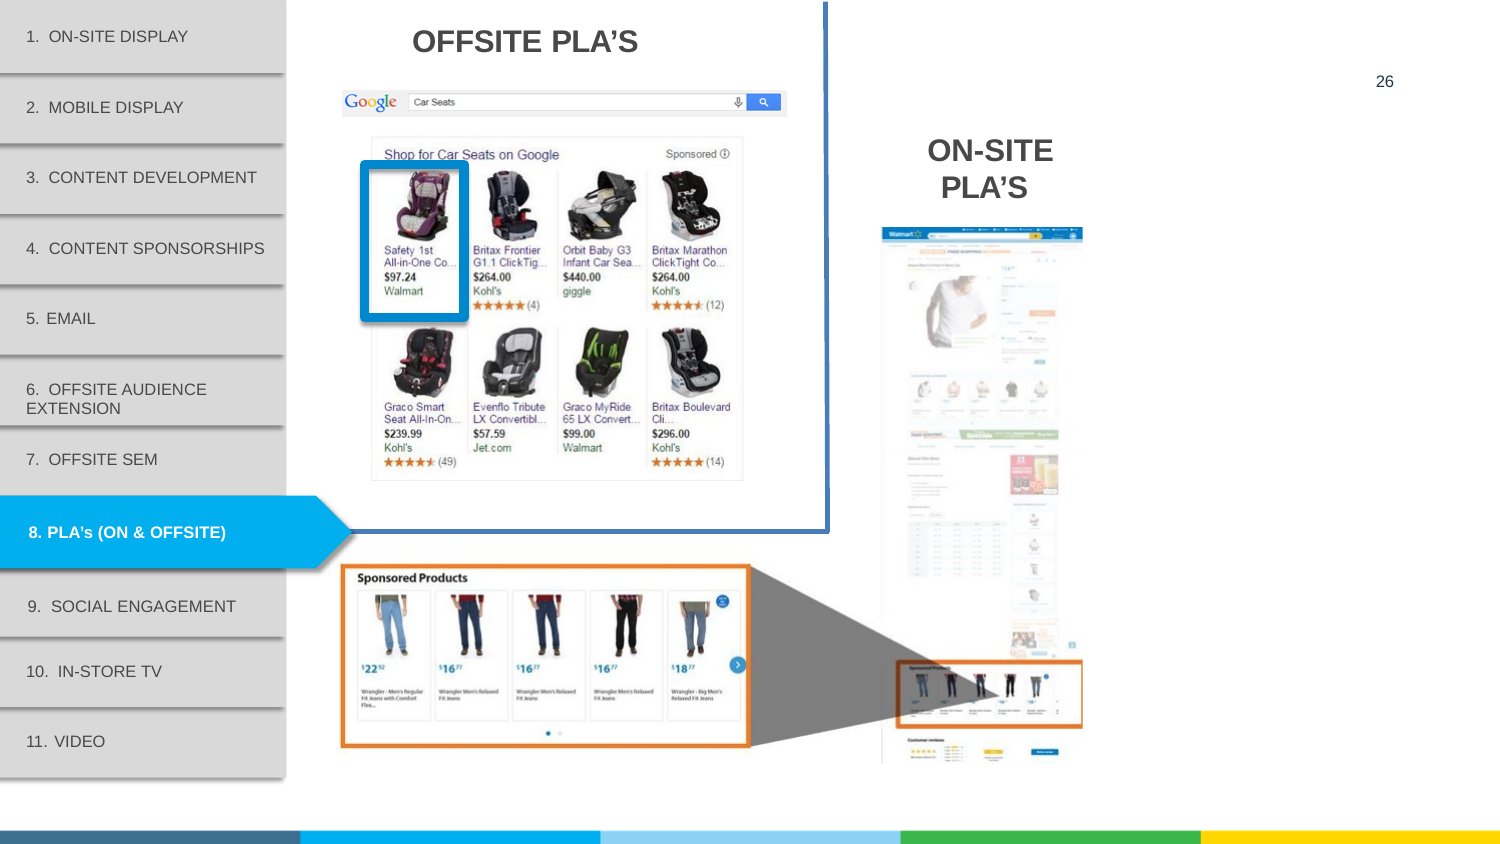

OFFSITE PLA’S
1.  ON-SITE DISPLAY

26

2.  MOBILE DISPLAY
ON-SITE  PLA’S

3.  CONTENT DEVELOPMENT

4.  CONTENT SPONSORSHIPS

5. EMAIL

6.  OFFSITE AUDIENCE EXTENSION

7.  OFFSITE SEM

8. PLA’s (ON & OFFSITE)

9.  SOCIAL ENGAGEMENT

10.  IN-STORE TV

11. VIDEO